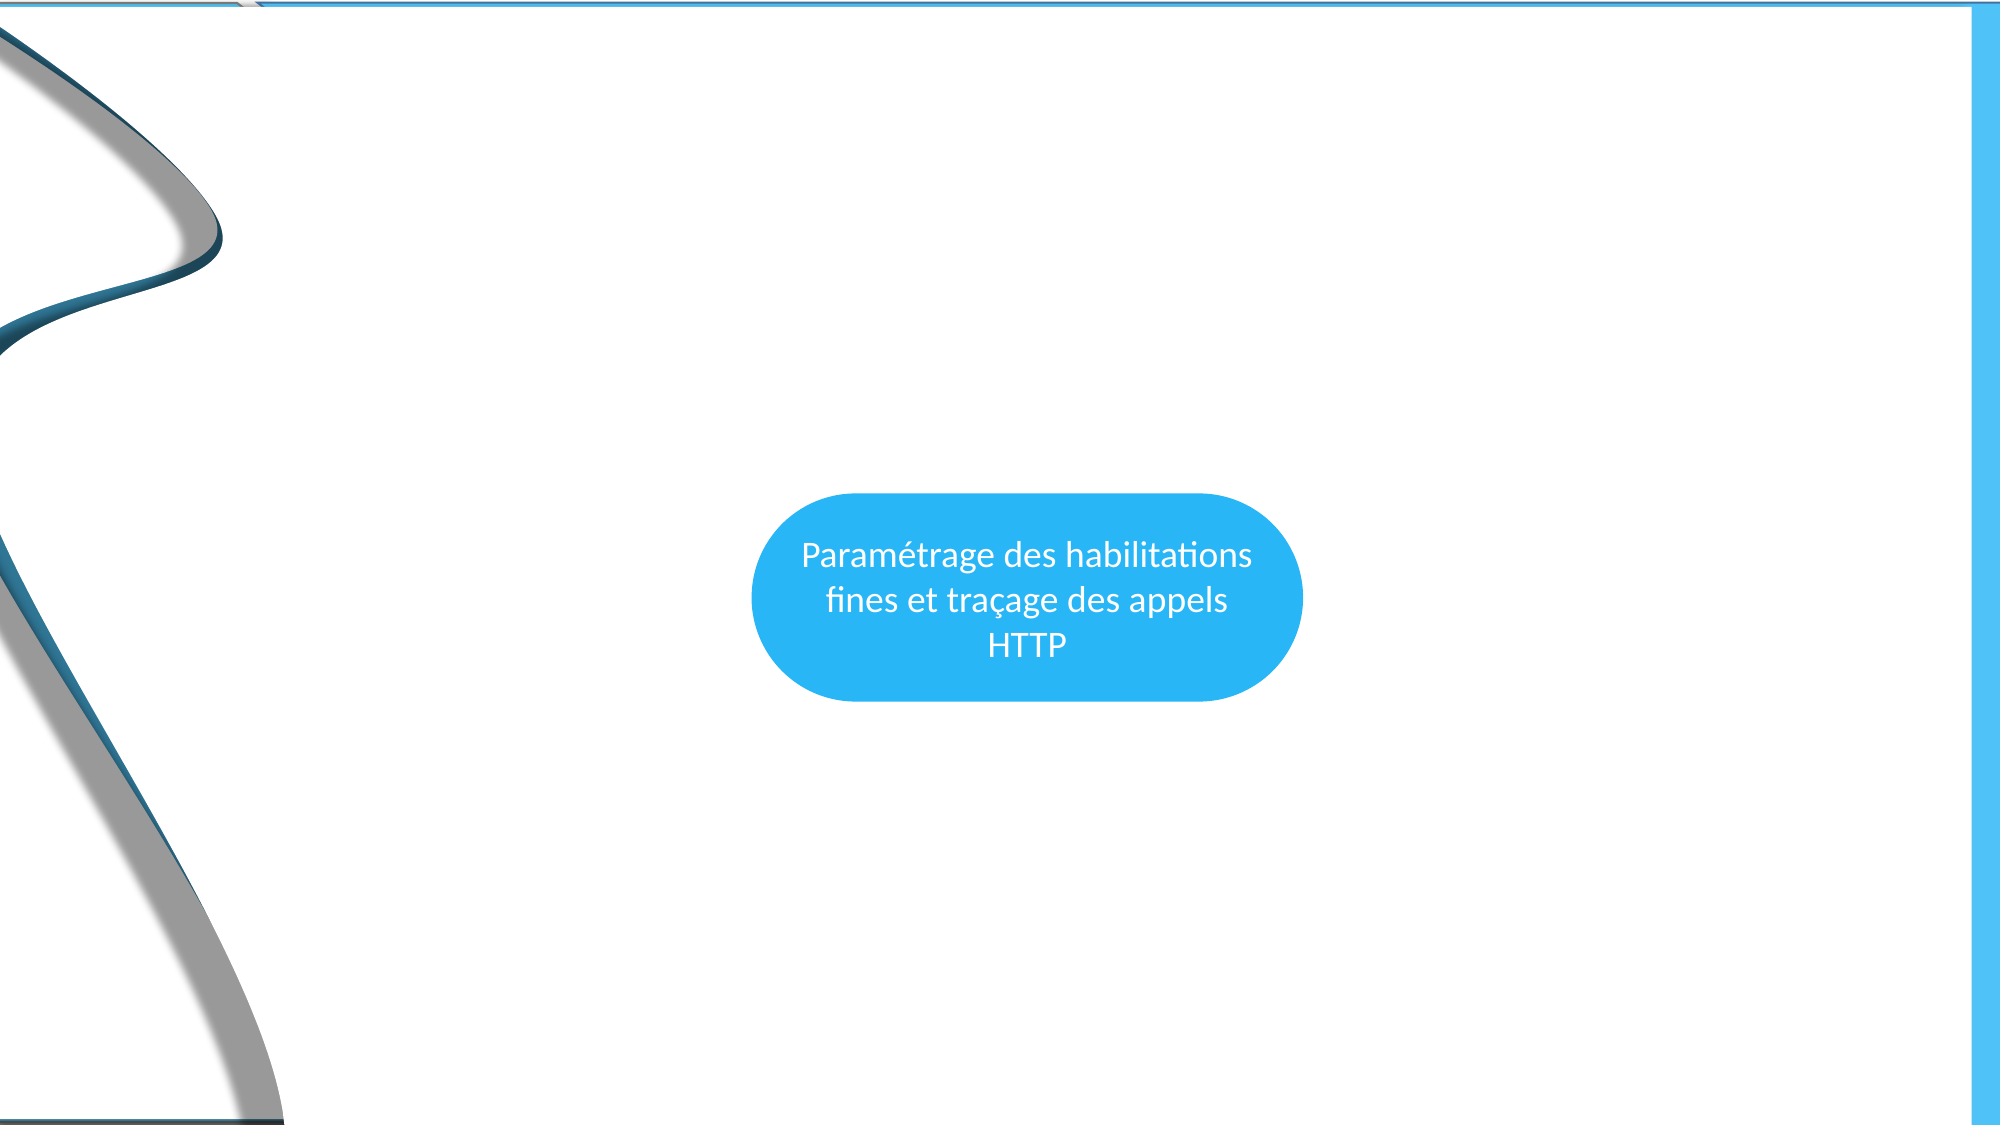

Paramétrage des habilitations fines et traçage des appels HTTP